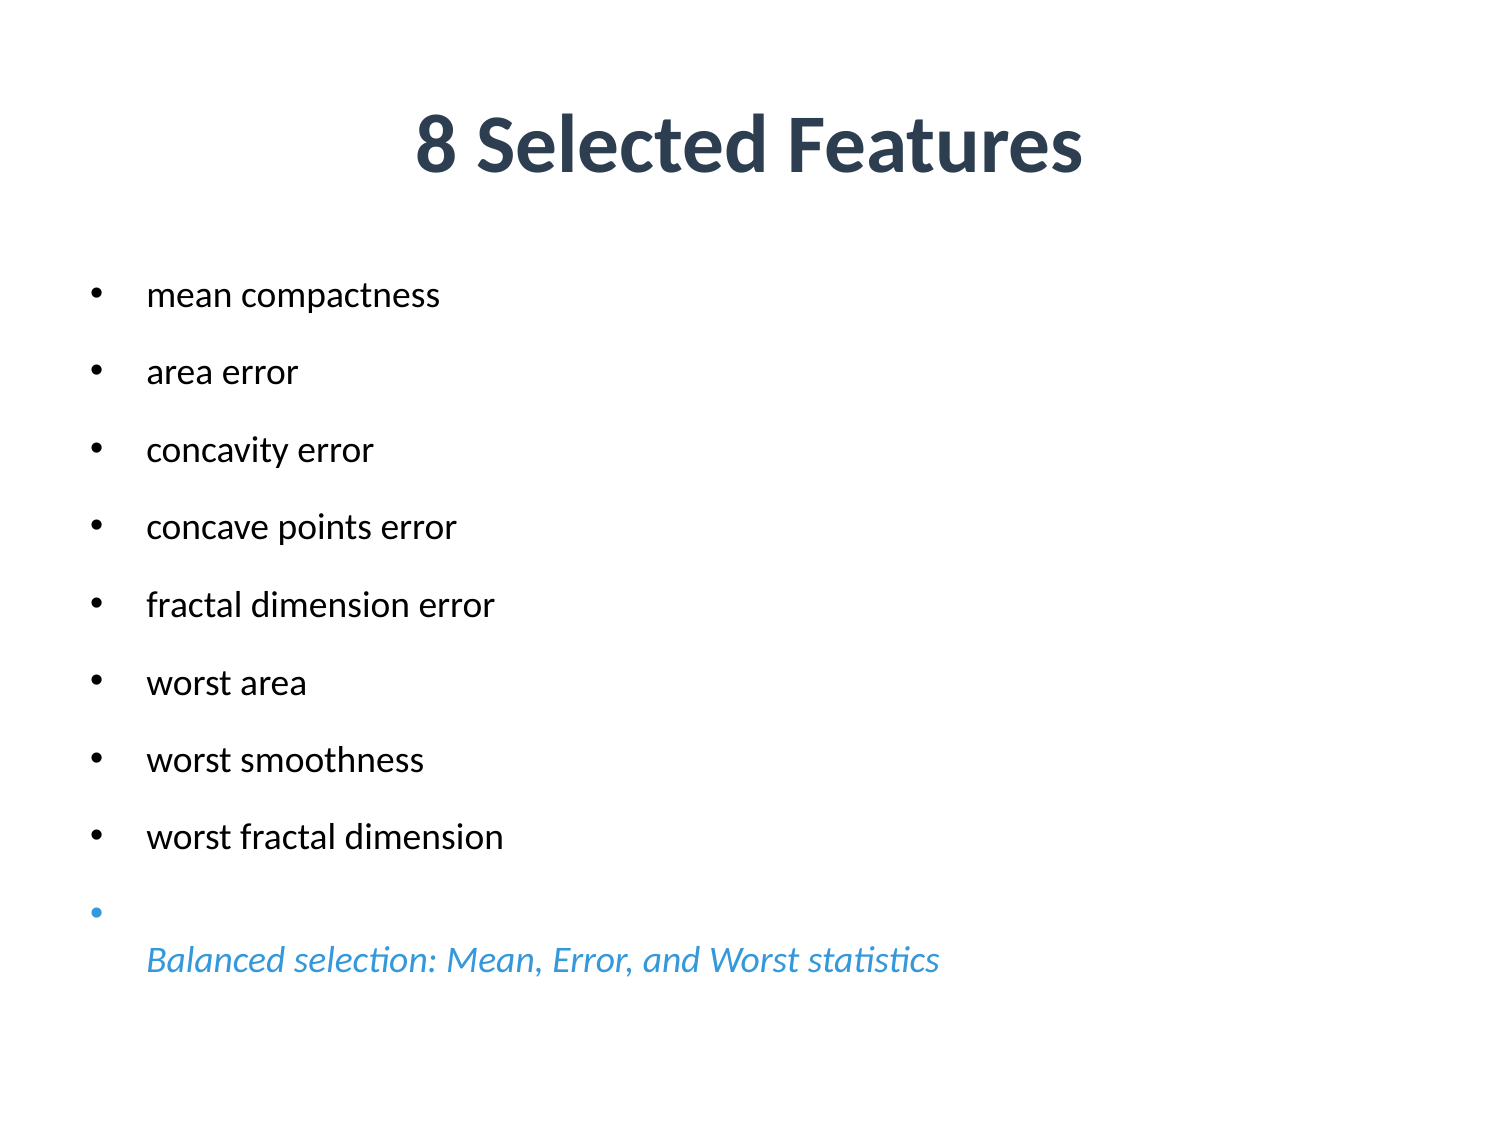

# 8 Selected Features
mean compactness
area error
concavity error
concave points error
fractal dimension error
worst area
worst smoothness
worst fractal dimension
Balanced selection: Mean, Error, and Worst statistics